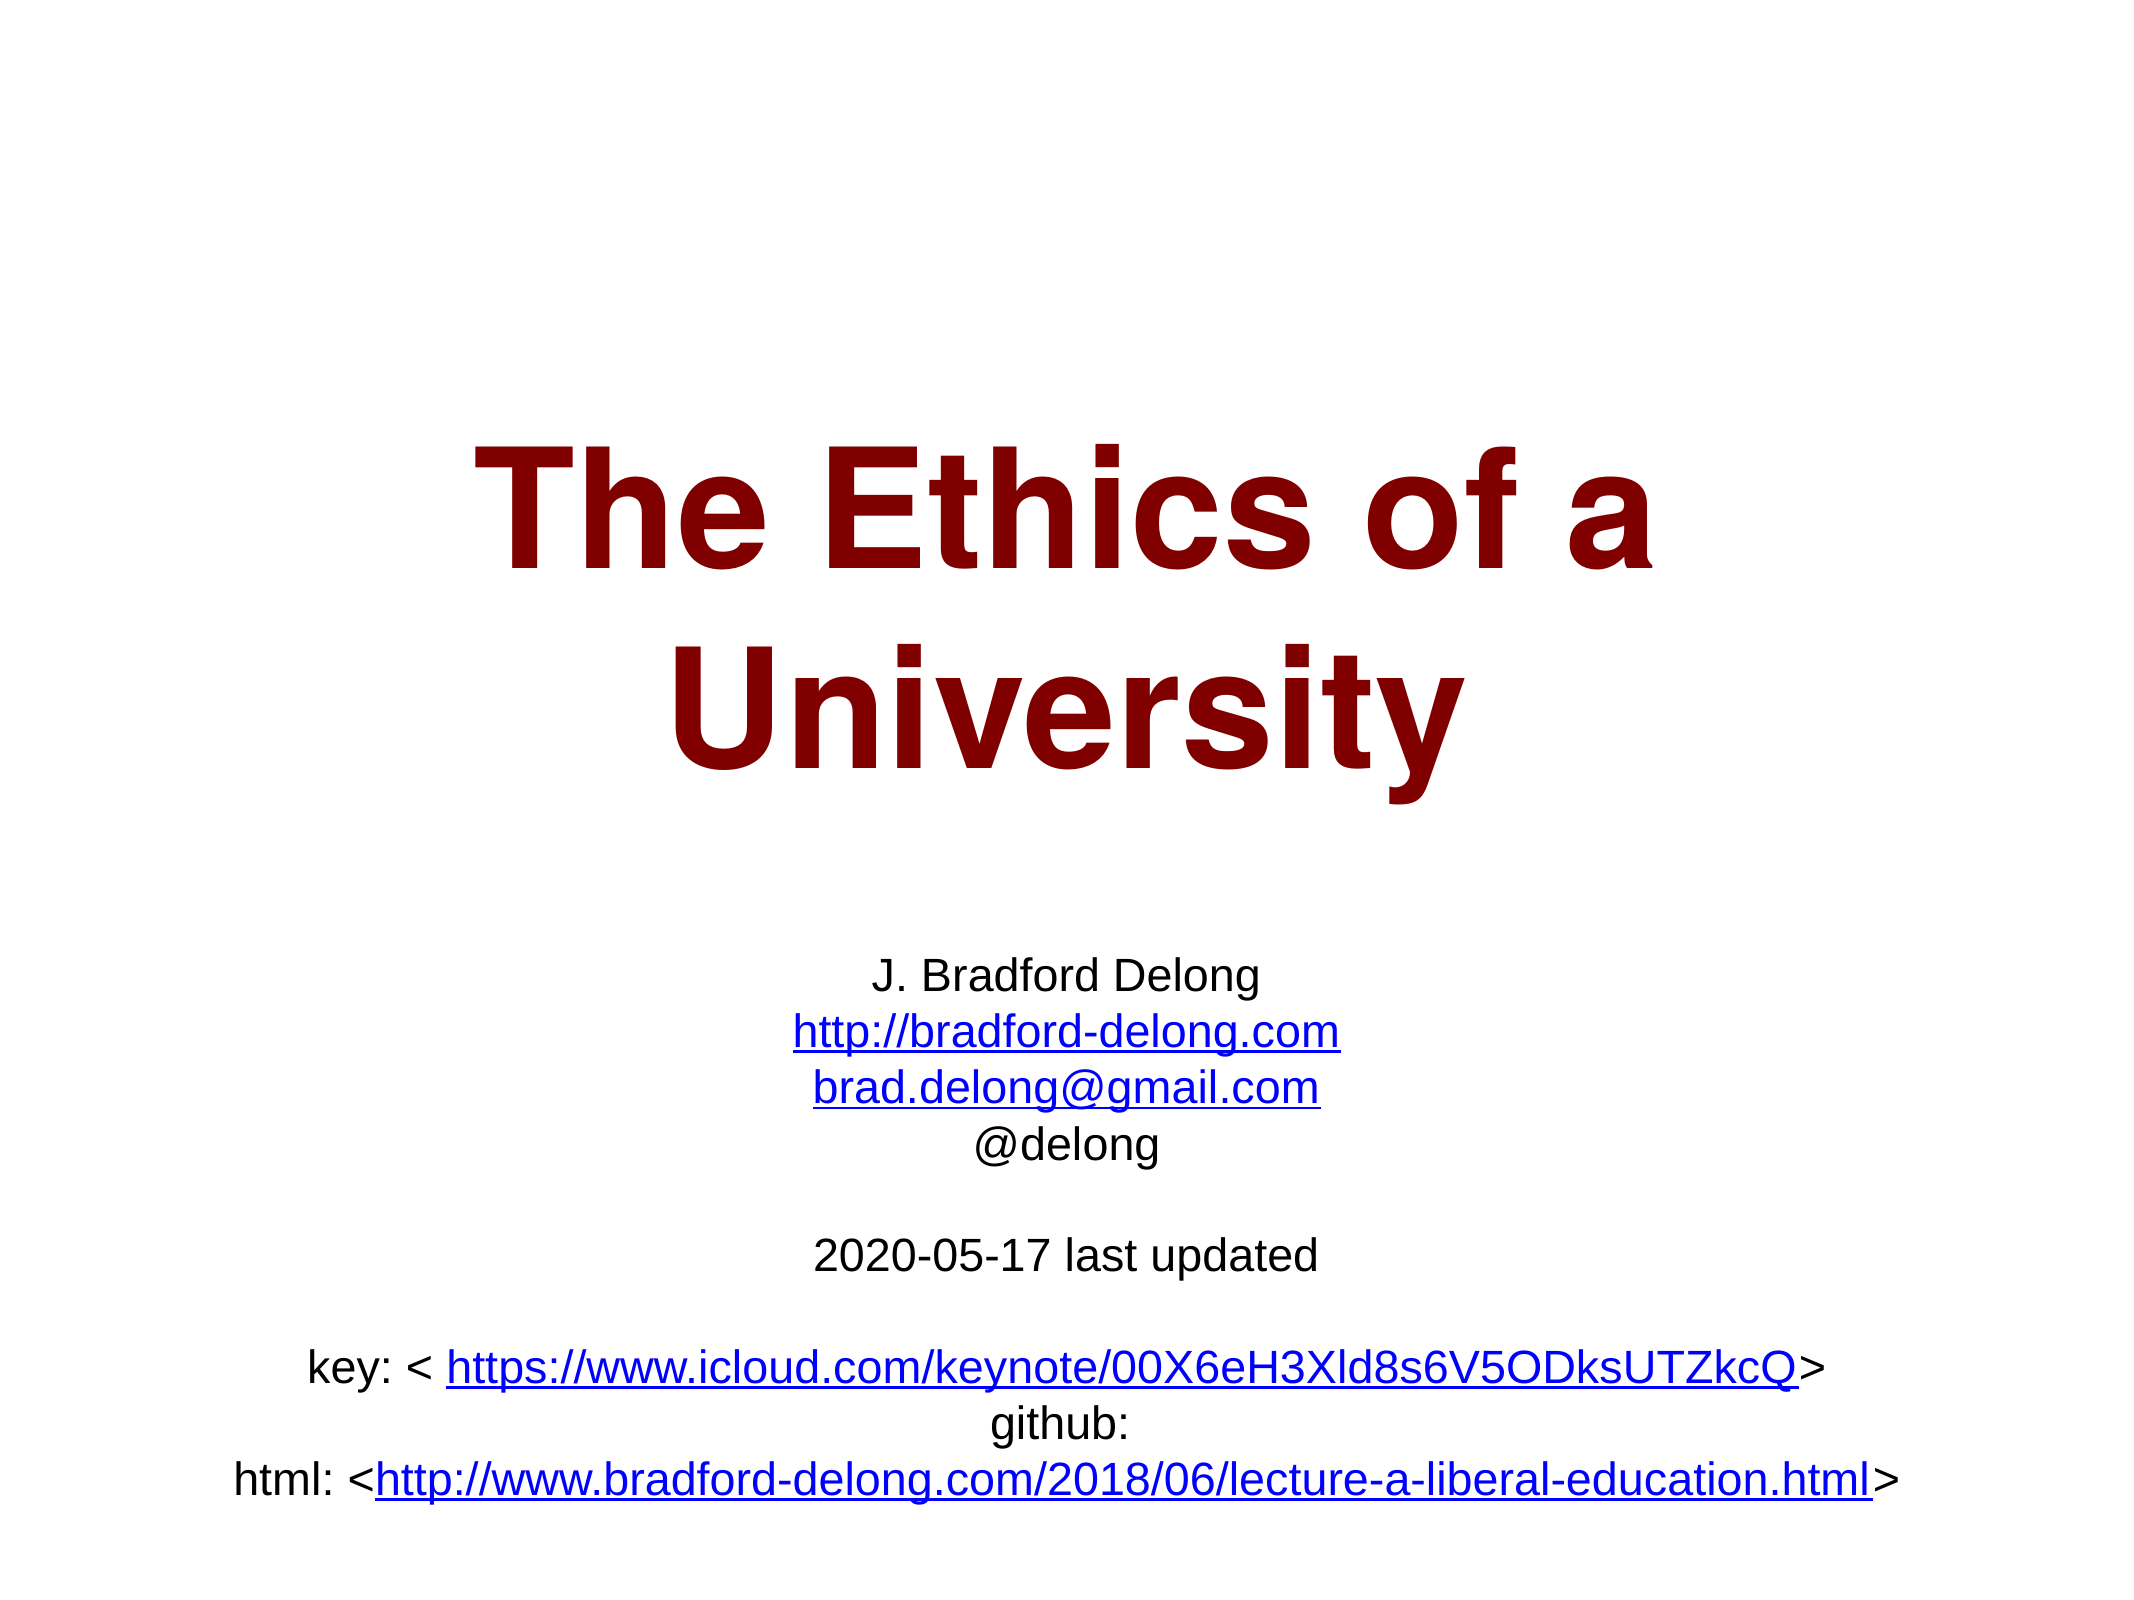

# The Ethics of a University

J. Bradford Delong
http://bradford-delong.com
brad.delong@gmail.com
@delong

2020-05-17 last updated

key: < https://www.icloud.com/keynote/00X6eH3Xld8s6V5ODksUTZkcQ>
github:
html: <http://www.bradford-delong.com/2018/06/lecture-a-liberal-education.html>